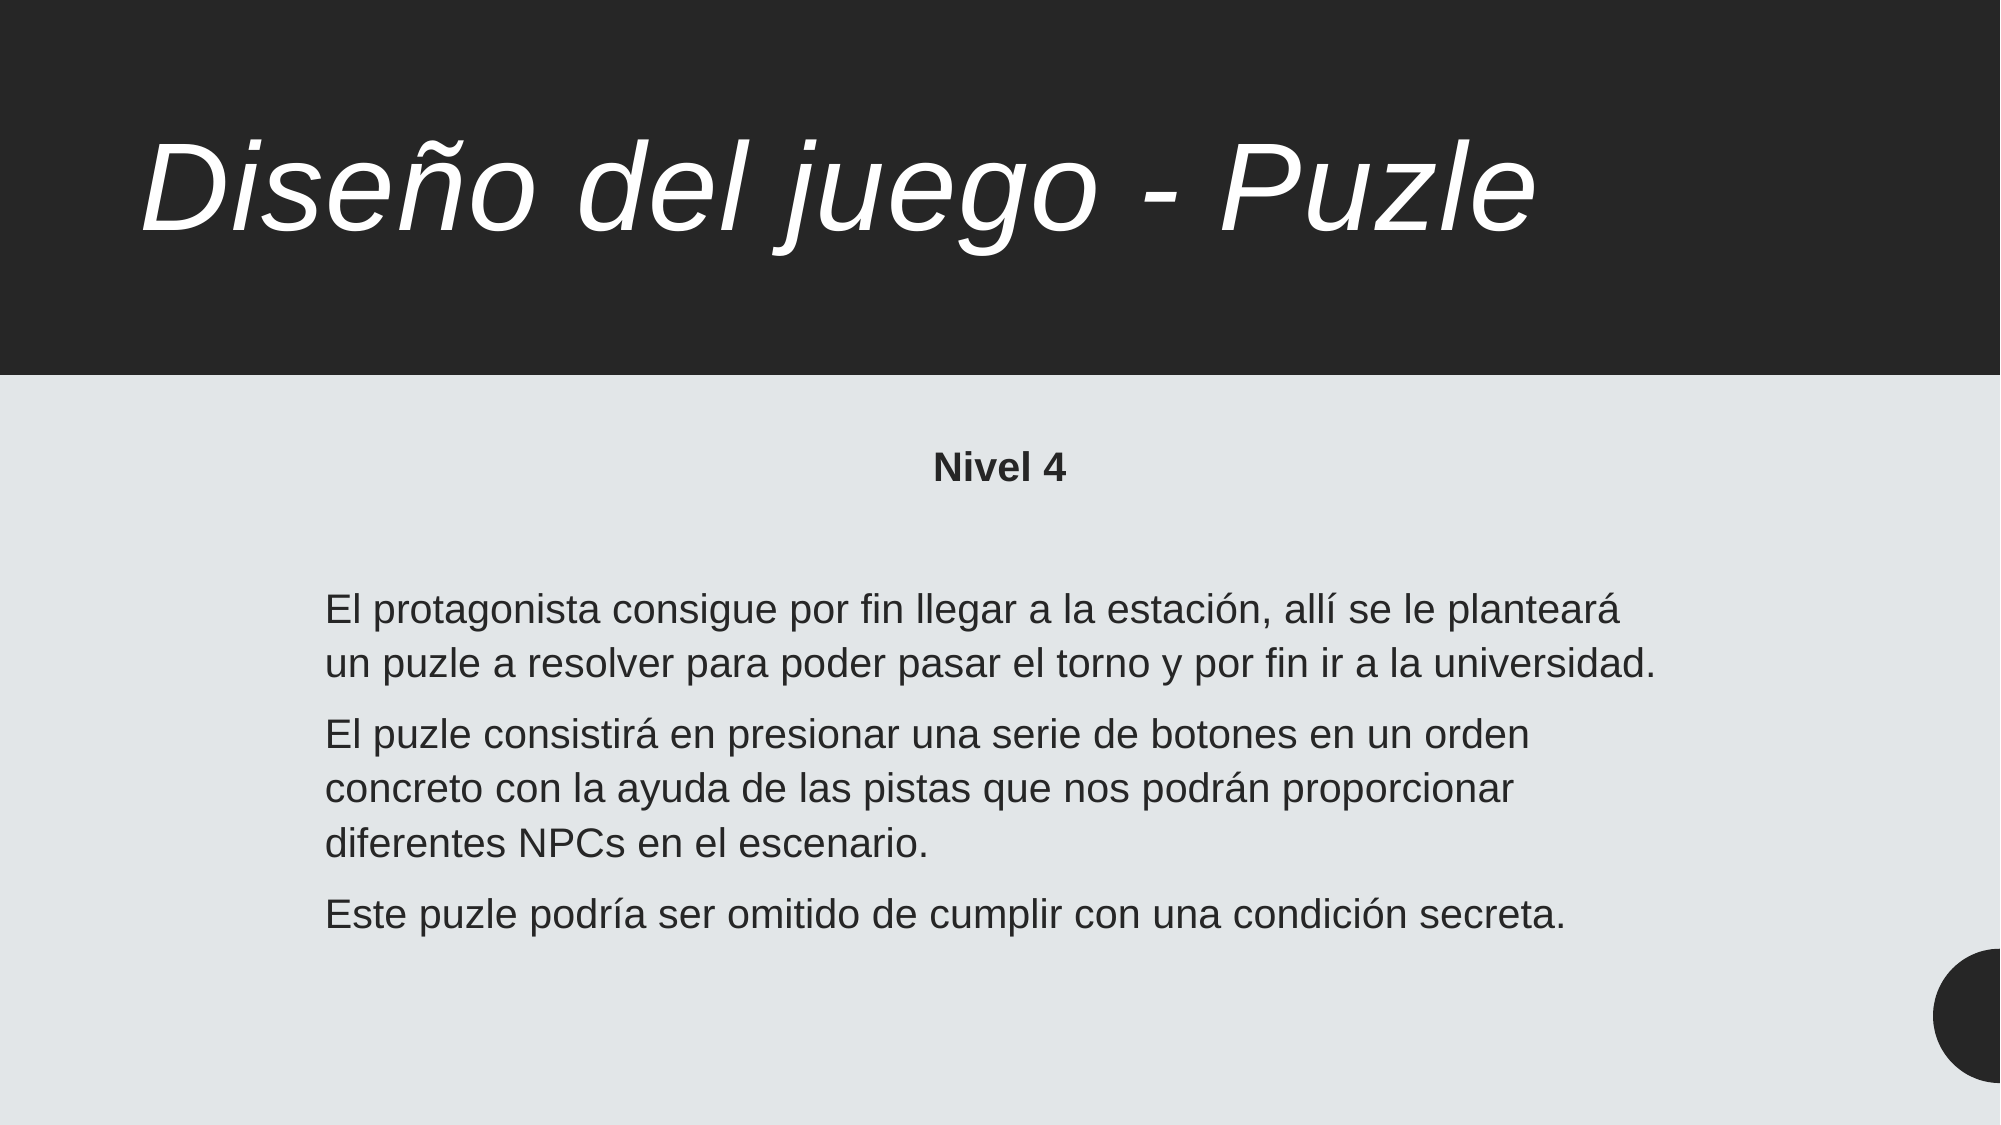

# Diseño del juego - Puzle
Nivel 4

El protagonista consigue por fin llegar a la estación, allí se le planteará un puzle a resolver para poder pasar el torno y por fin ir a la universidad.
El puzle consistirá en presionar una serie de botones en un orden concreto con la ayuda de las pistas que nos podrán proporcionar diferentes NPCs en el escenario.
Este puzle podría ser omitido de cumplir con una condición secreta.